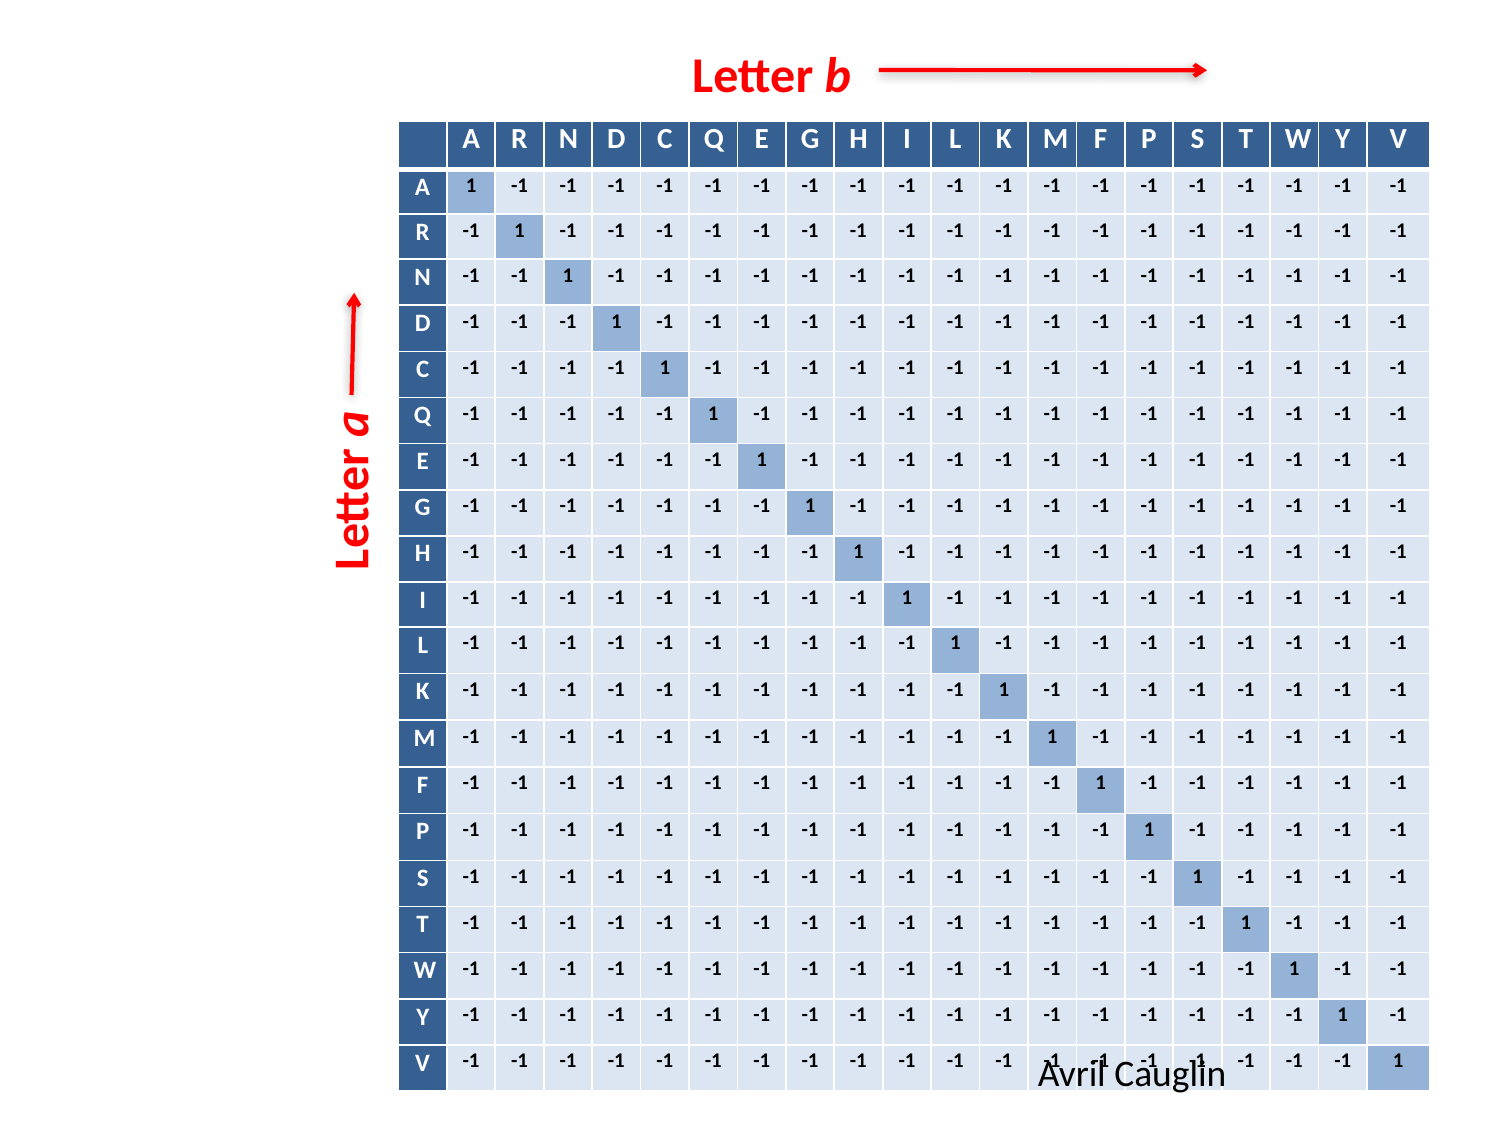

Letter b
Letter a
|  | A | R | N | D | C | Q | E | G | H | I | L | K | M | F | P | S | T | W | Y | V |
| --- | --- | --- | --- | --- | --- | --- | --- | --- | --- | --- | --- | --- | --- | --- | --- | --- | --- | --- | --- | --- |
| A | 1 | -1 | -1 | -1 | -1 | -1 | -1 | -1 | -1 | -1 | -1 | -1 | -1 | -1 | -1 | -1 | -1 | -1 | -1 | -1 |
| R | -1 | 1 | -1 | -1 | -1 | -1 | -1 | -1 | -1 | -1 | -1 | -1 | -1 | -1 | -1 | -1 | -1 | -1 | -1 | -1 |
| N | -1 | -1 | 1 | -1 | -1 | -1 | -1 | -1 | -1 | -1 | -1 | -1 | -1 | -1 | -1 | -1 | -1 | -1 | -1 | -1 |
| D | -1 | -1 | -1 | 1 | -1 | -1 | -1 | -1 | -1 | -1 | -1 | -1 | -1 | -1 | -1 | -1 | -1 | -1 | -1 | -1 |
| C | -1 | -1 | -1 | -1 | 1 | -1 | -1 | -1 | -1 | -1 | -1 | -1 | -1 | -1 | -1 | -1 | -1 | -1 | -1 | -1 |
| Q | -1 | -1 | -1 | -1 | -1 | 1 | -1 | -1 | -1 | -1 | -1 | -1 | -1 | -1 | -1 | -1 | -1 | -1 | -1 | -1 |
| E | -1 | -1 | -1 | -1 | -1 | -1 | 1 | -1 | -1 | -1 | -1 | -1 | -1 | -1 | -1 | -1 | -1 | -1 | -1 | -1 |
| G | -1 | -1 | -1 | -1 | -1 | -1 | -1 | 1 | -1 | -1 | -1 | -1 | -1 | -1 | -1 | -1 | -1 | -1 | -1 | -1 |
| H | -1 | -1 | -1 | -1 | -1 | -1 | -1 | -1 | 1 | -1 | -1 | -1 | -1 | -1 | -1 | -1 | -1 | -1 | -1 | -1 |
| I | -1 | -1 | -1 | -1 | -1 | -1 | -1 | -1 | -1 | 1 | -1 | -1 | -1 | -1 | -1 | -1 | -1 | -1 | -1 | -1 |
| L | -1 | -1 | -1 | -1 | -1 | -1 | -1 | -1 | -1 | -1 | 1 | -1 | -1 | -1 | -1 | -1 | -1 | -1 | -1 | -1 |
| K | -1 | -1 | -1 | -1 | -1 | -1 | -1 | -1 | -1 | -1 | -1 | 1 | -1 | -1 | -1 | -1 | -1 | -1 | -1 | -1 |
| M | -1 | -1 | -1 | -1 | -1 | -1 | -1 | -1 | -1 | -1 | -1 | -1 | 1 | -1 | -1 | -1 | -1 | -1 | -1 | -1 |
| F | -1 | -1 | -1 | -1 | -1 | -1 | -1 | -1 | -1 | -1 | -1 | -1 | -1 | 1 | -1 | -1 | -1 | -1 | -1 | -1 |
| P | -1 | -1 | -1 | -1 | -1 | -1 | -1 | -1 | -1 | -1 | -1 | -1 | -1 | -1 | 1 | -1 | -1 | -1 | -1 | -1 |
| S | -1 | -1 | -1 | -1 | -1 | -1 | -1 | -1 | -1 | -1 | -1 | -1 | -1 | -1 | -1 | 1 | -1 | -1 | -1 | -1 |
| T | -1 | -1 | -1 | -1 | -1 | -1 | -1 | -1 | -1 | -1 | -1 | -1 | -1 | -1 | -1 | -1 | 1 | -1 | -1 | -1 |
| W | -1 | -1 | -1 | -1 | -1 | -1 | -1 | -1 | -1 | -1 | -1 | -1 | -1 | -1 | -1 | -1 | -1 | 1 | -1 | -1 |
| Y | -1 | -1 | -1 | -1 | -1 | -1 | -1 | -1 | -1 | -1 | -1 | -1 | -1 | -1 | -1 | -1 | -1 | -1 | 1 | -1 |
| V | -1 | -1 | -1 | -1 | -1 | -1 | -1 | -1 | -1 | -1 | -1 | -1 | -1 | -1 | -1 | -1 | -1 | -1 | -1 | 1 |
Letter b
Letter a
|  | A | C | G | T |
| --- | --- | --- | --- | --- |
| A | +1 | -1 | -1 | -1 |
| C | -1 | +1 | -1 | -1 |
| G | -1 | -1 | +1 | -1 |
| T | -1 | -1 | -1 | +1 |
Avril Cauglin